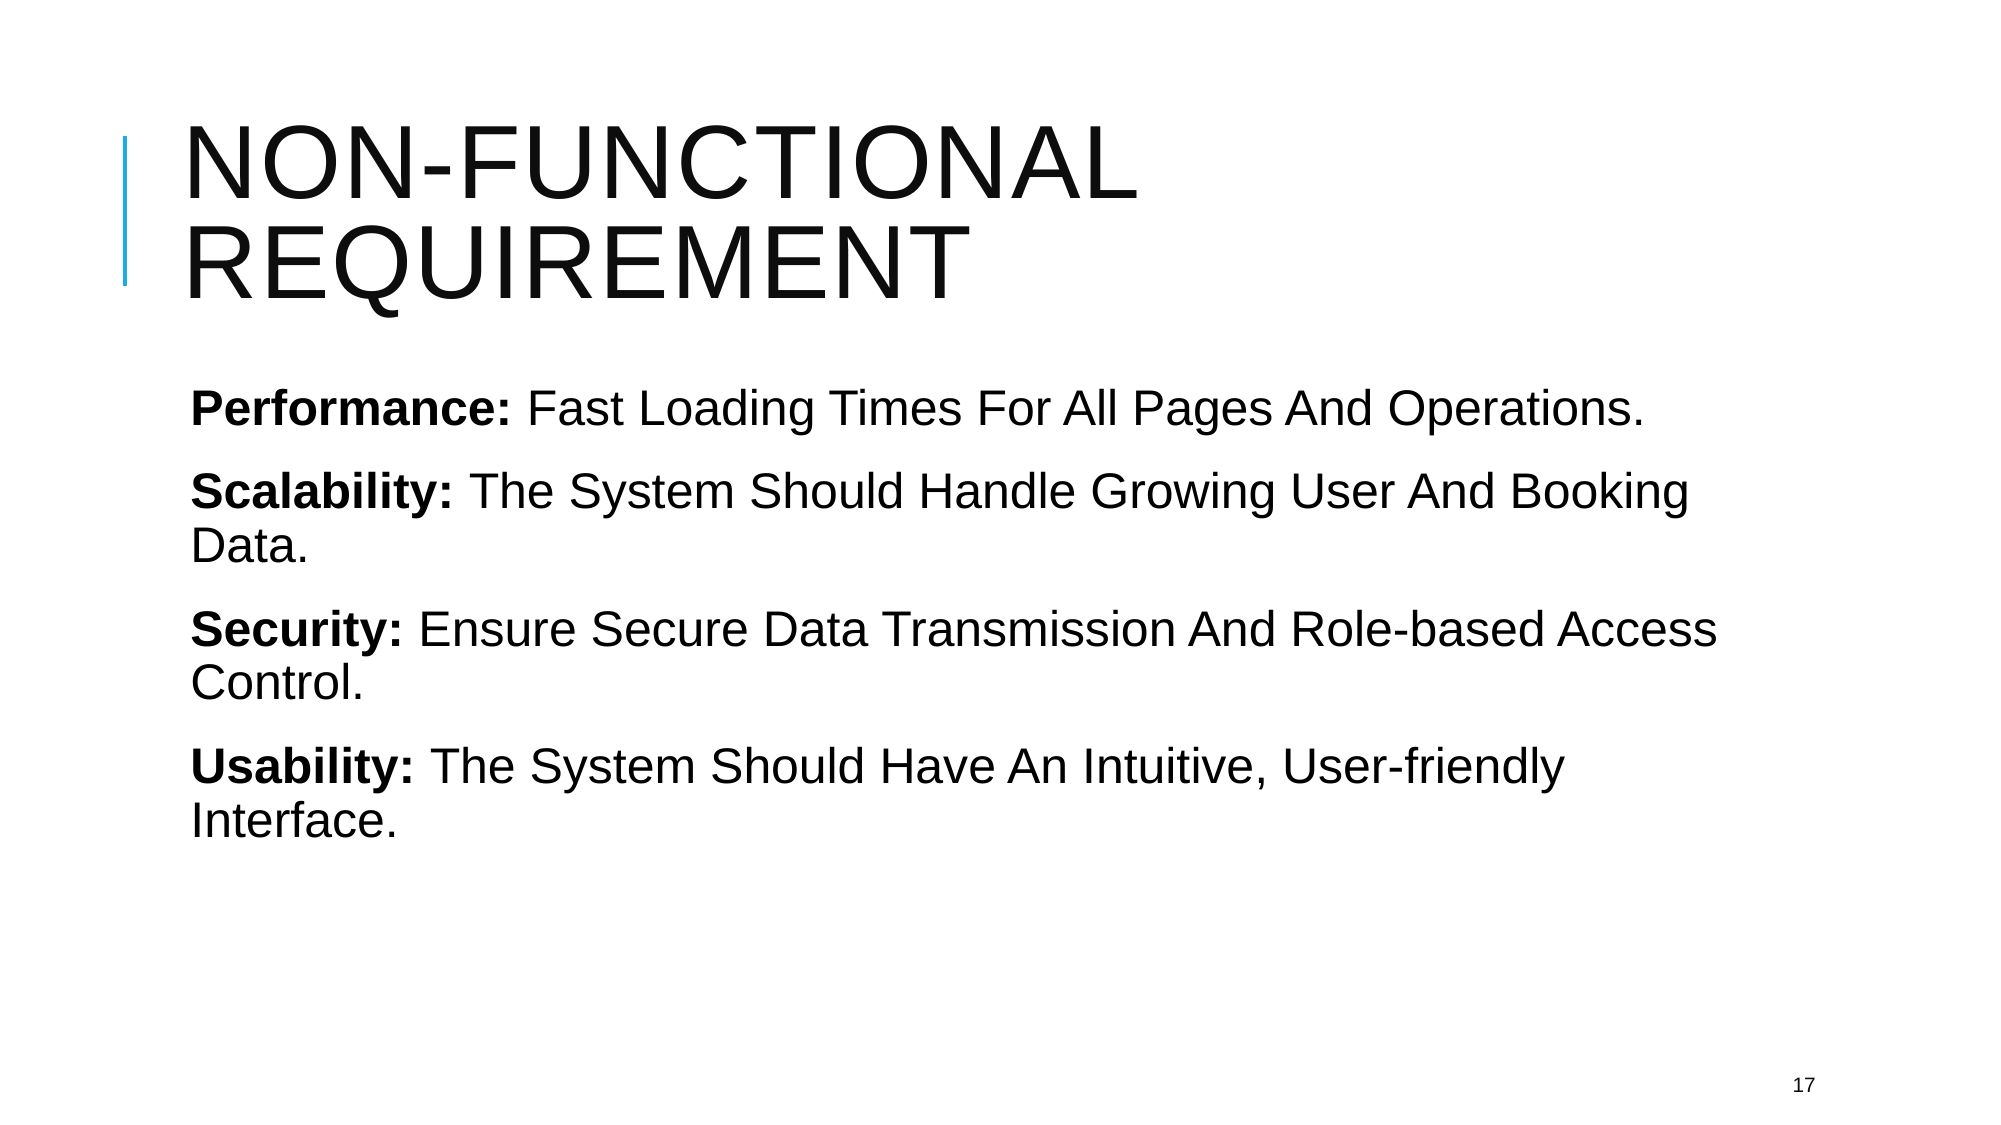

# Non-Functional Requirement
Performance: Fast Loading Times For All Pages And Operations.
Scalability: The System Should Handle Growing User And Booking Data.
Security: Ensure Secure Data Transmission And Role-based Access Control.
Usability: The System Should Have An Intuitive, User-friendly Interface.
17